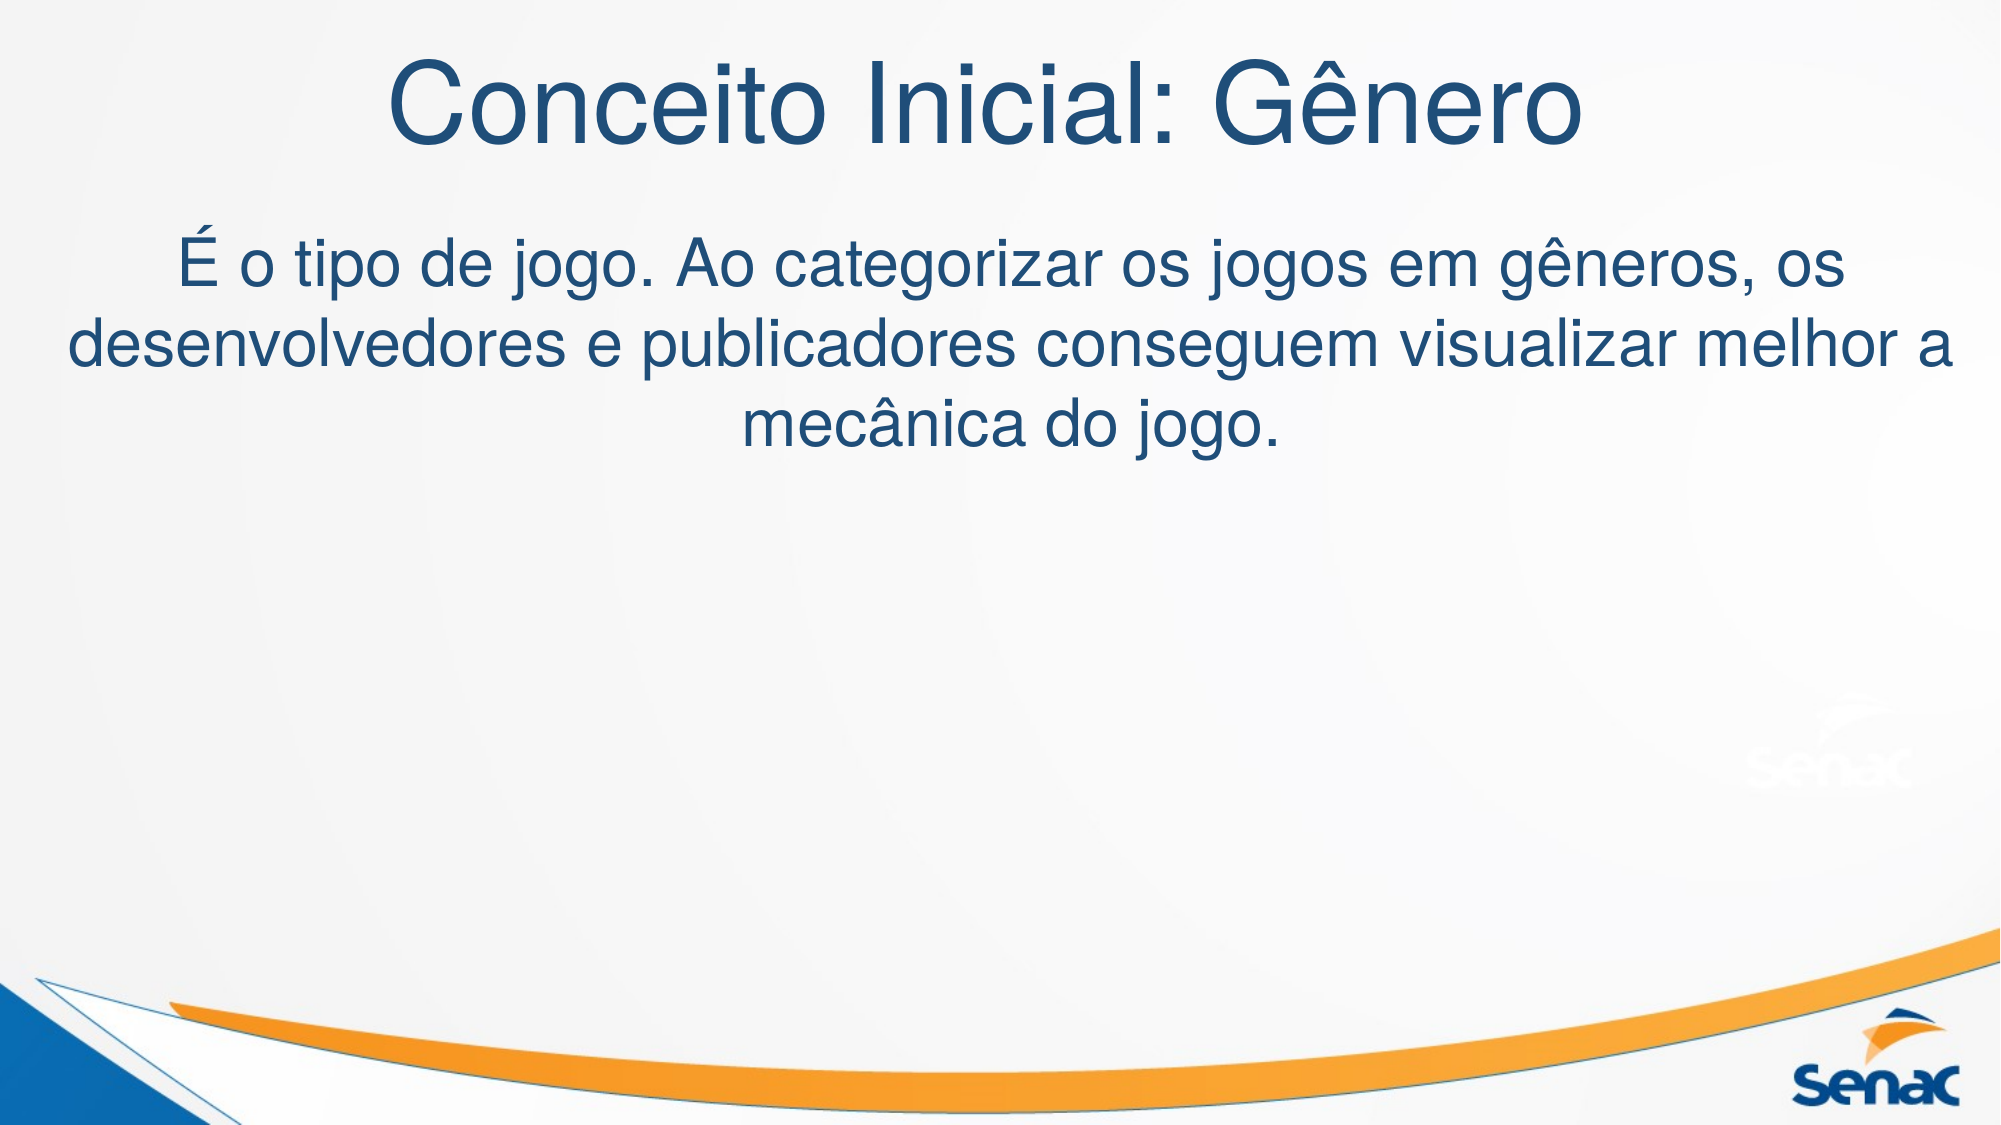

# Conceito Inicial: Gênero
É o tipo de jogo. Ao categorizar os jogos em gêneros, os desenvolvedores e publicadores conseguem visualizar melhor a mecânica do jogo.